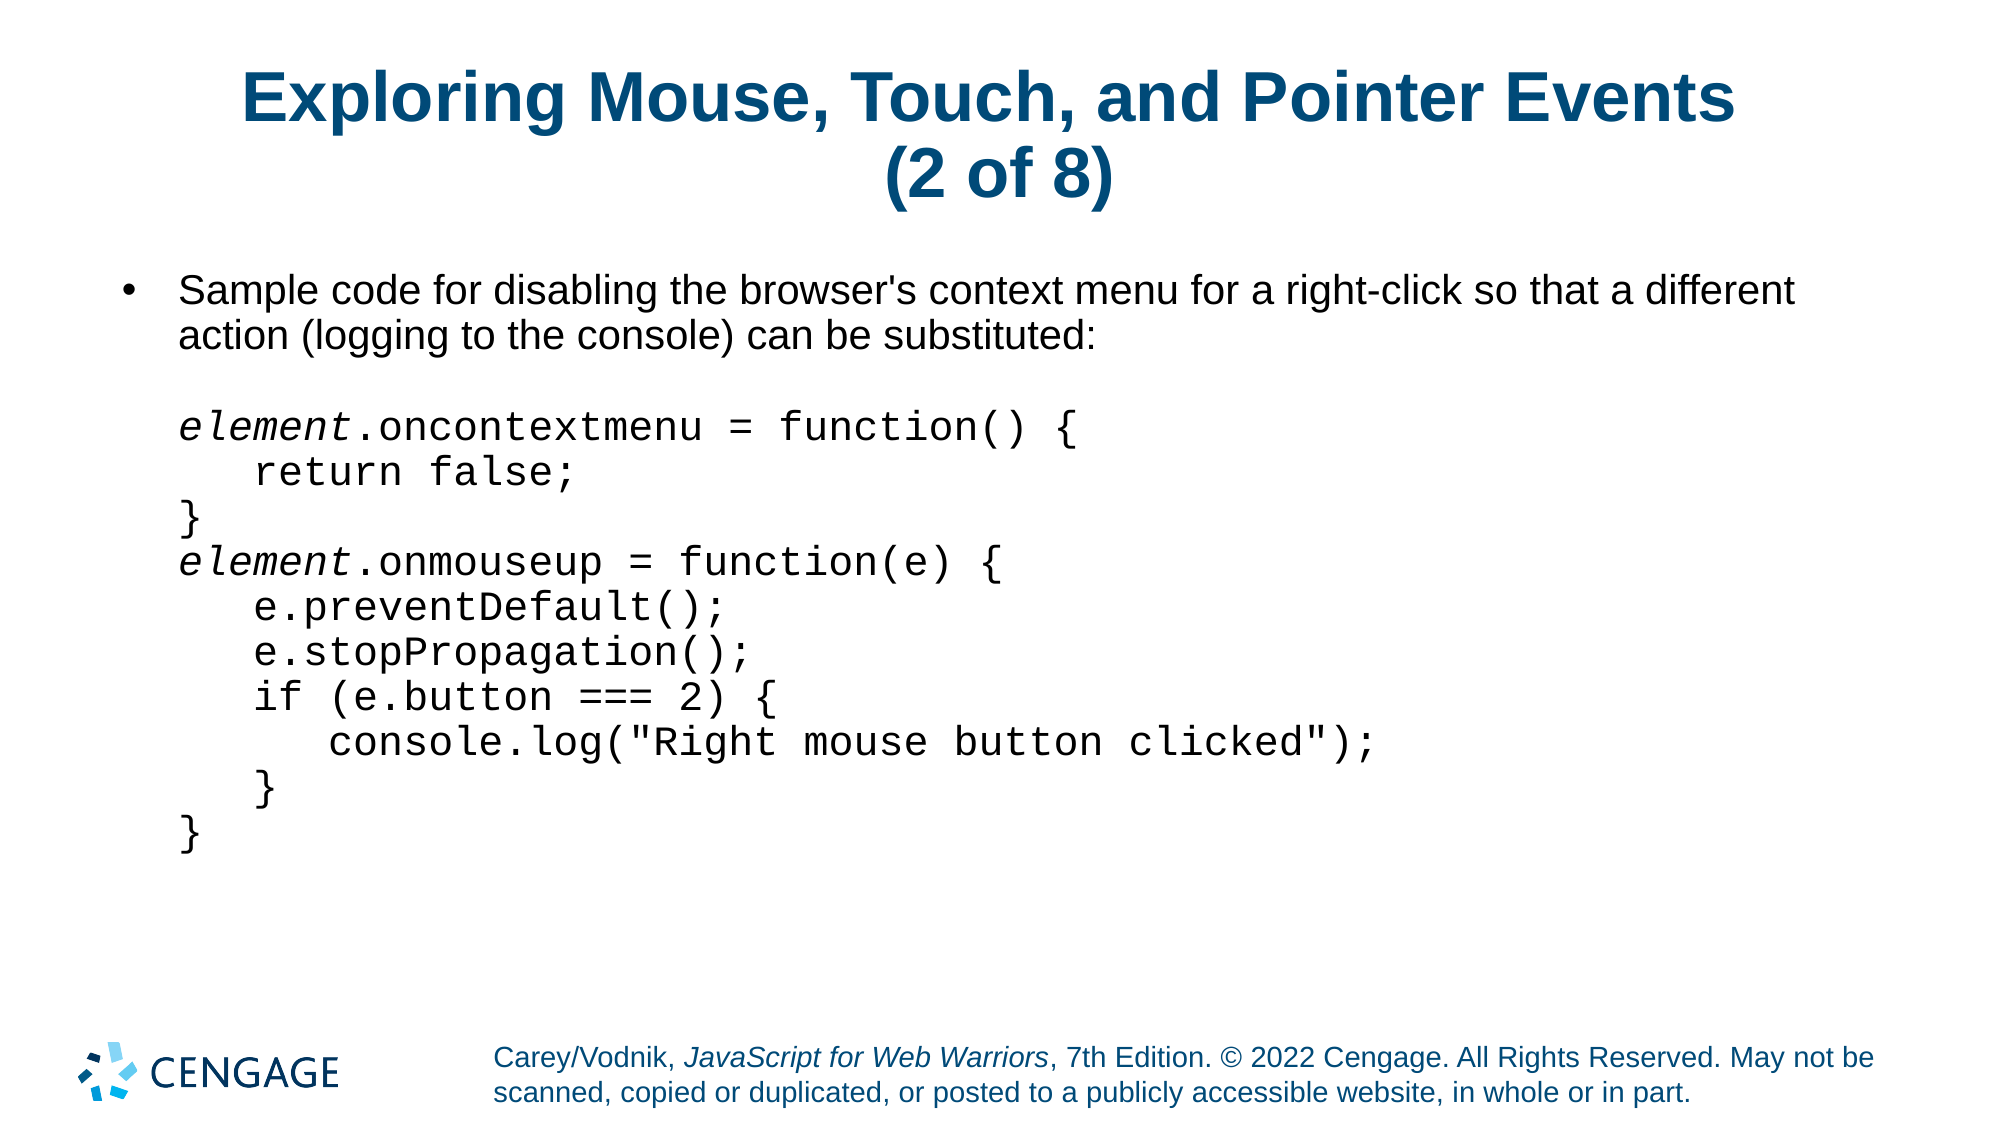

# Exploring Mouse, Touch, and Pointer Events (2 of 8)
Sample code for disabling the browser's context menu for a right-click so that a different action (logging to the console) can be substituted:
element.oncontextmenu = function() {
   return false;
}
element.onmouseup = function(e) {
   e.preventDefault();
   e.stopPropagation();
   if (e.button === 2) {
      console.log("Right mouse button clicked");
   }
}